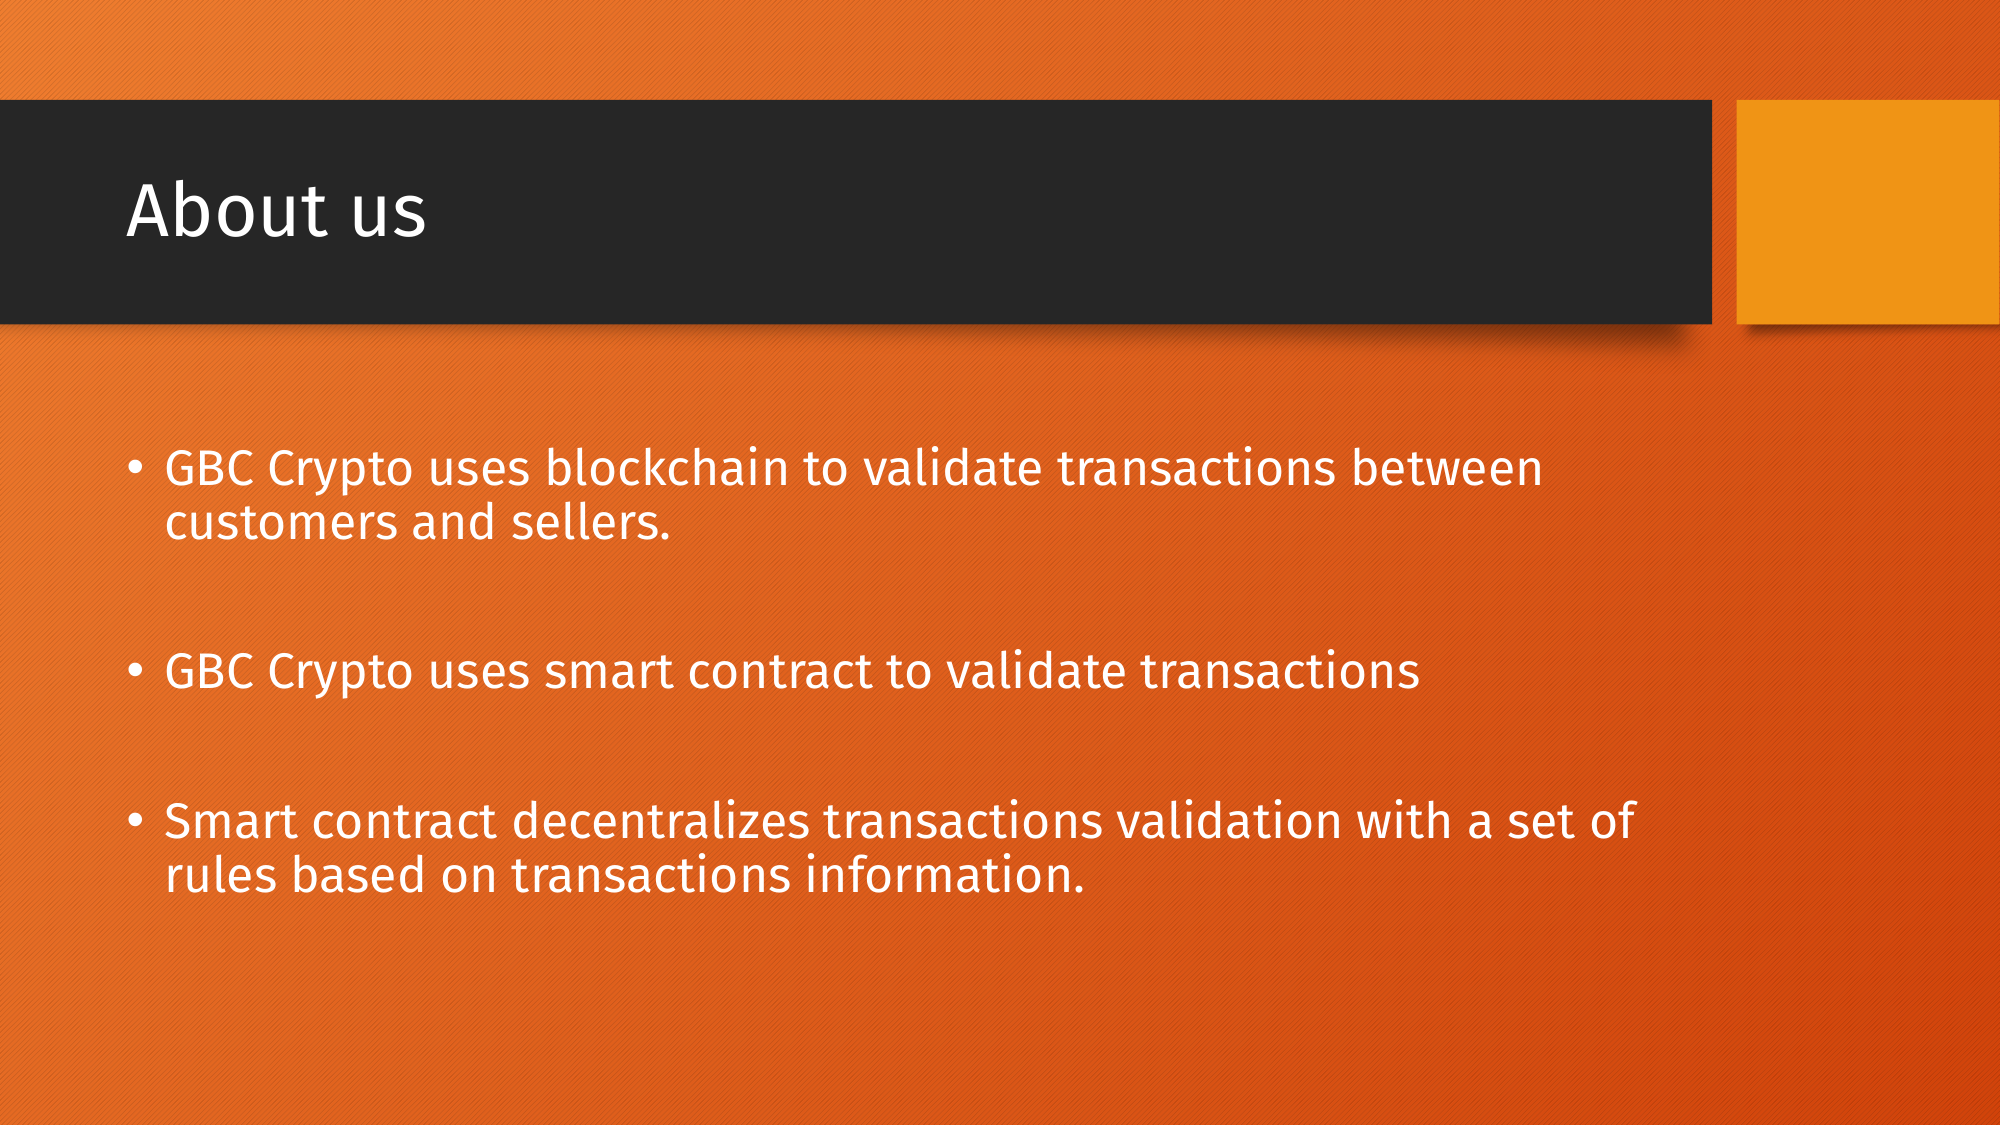

# About us

GBC Crypto uses blockchain to validate transactions between customers and sellers.

GBC Crypto uses smart contract to validate transactions

Smart contract decentralizes transactions validation with a set of rules based on transactions information.